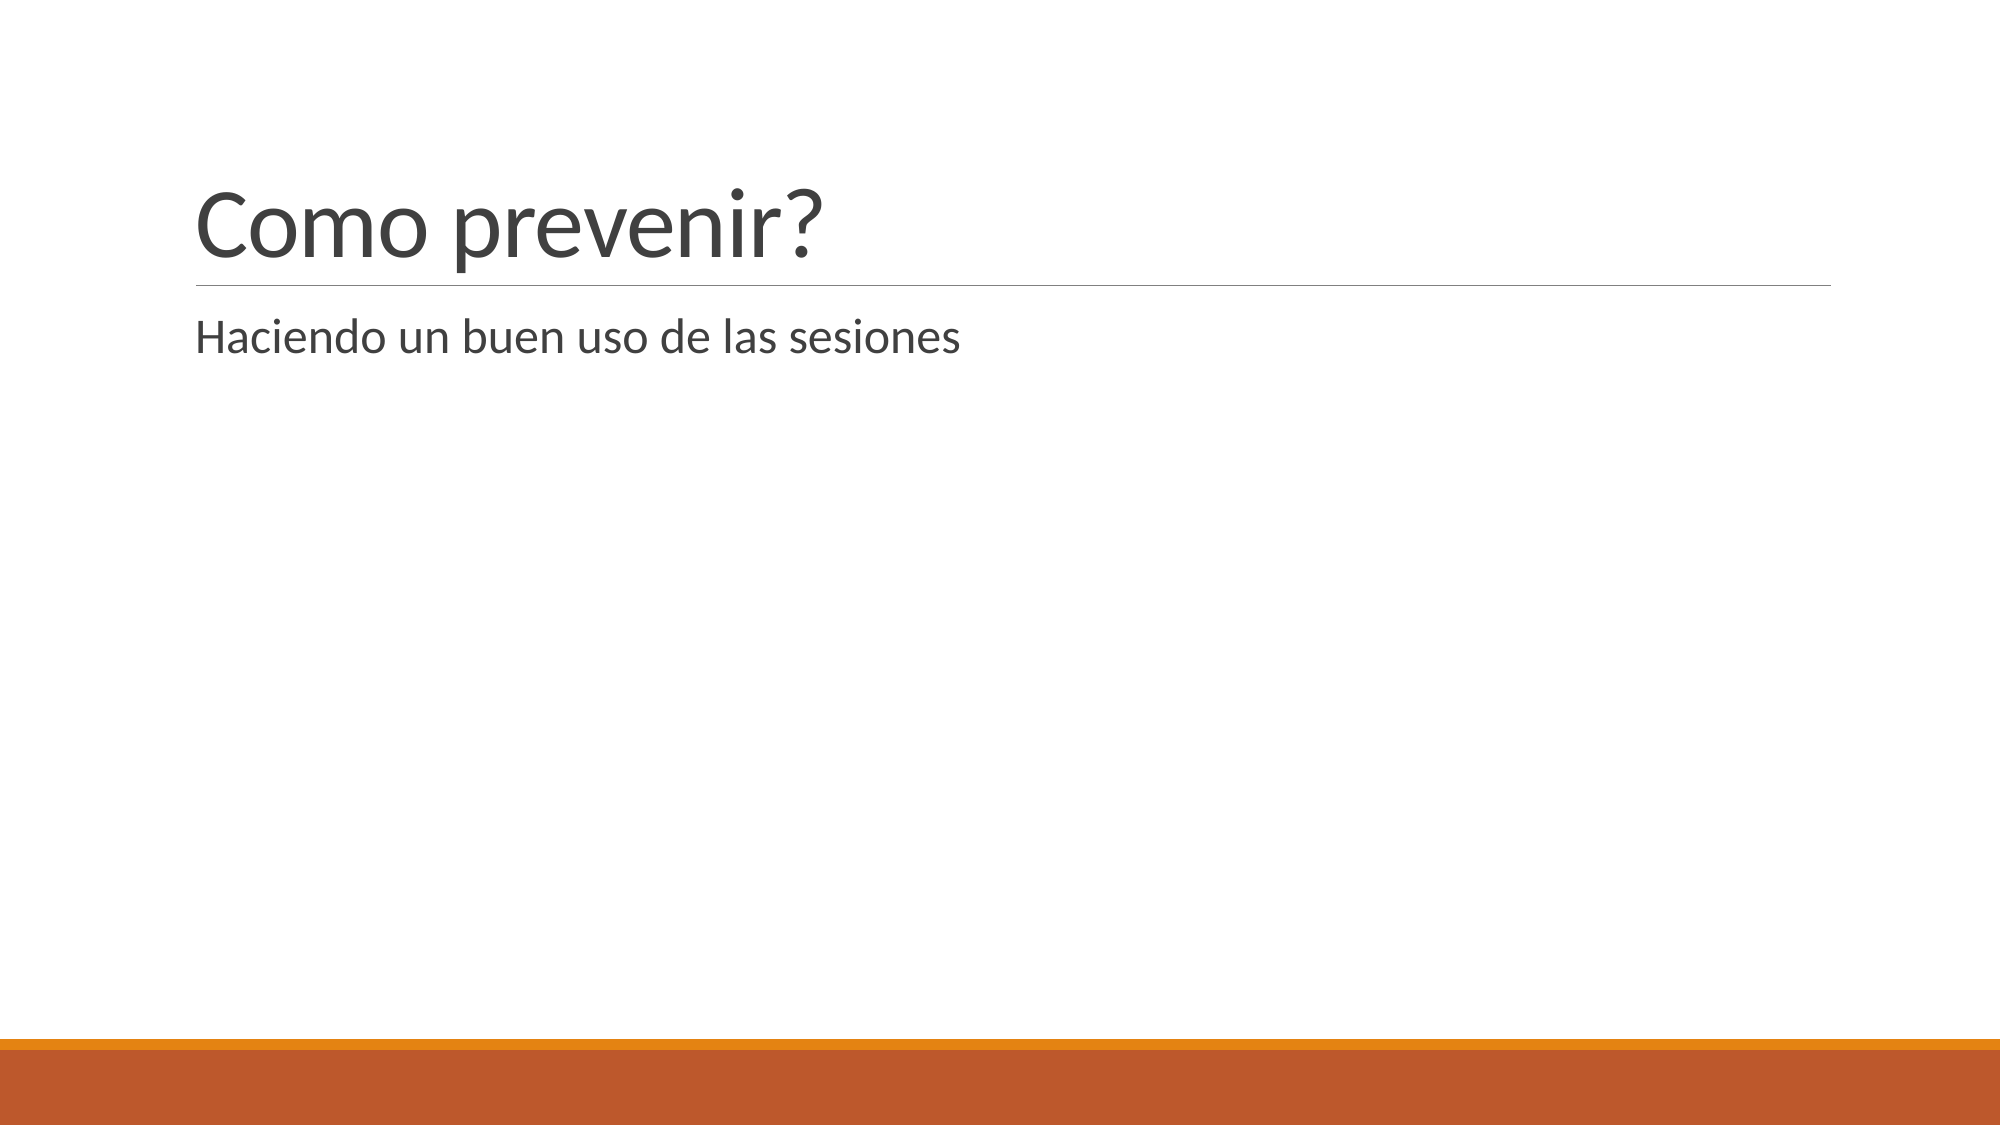

# Como prevenir?
Haciendo un buen uso de las sesiones